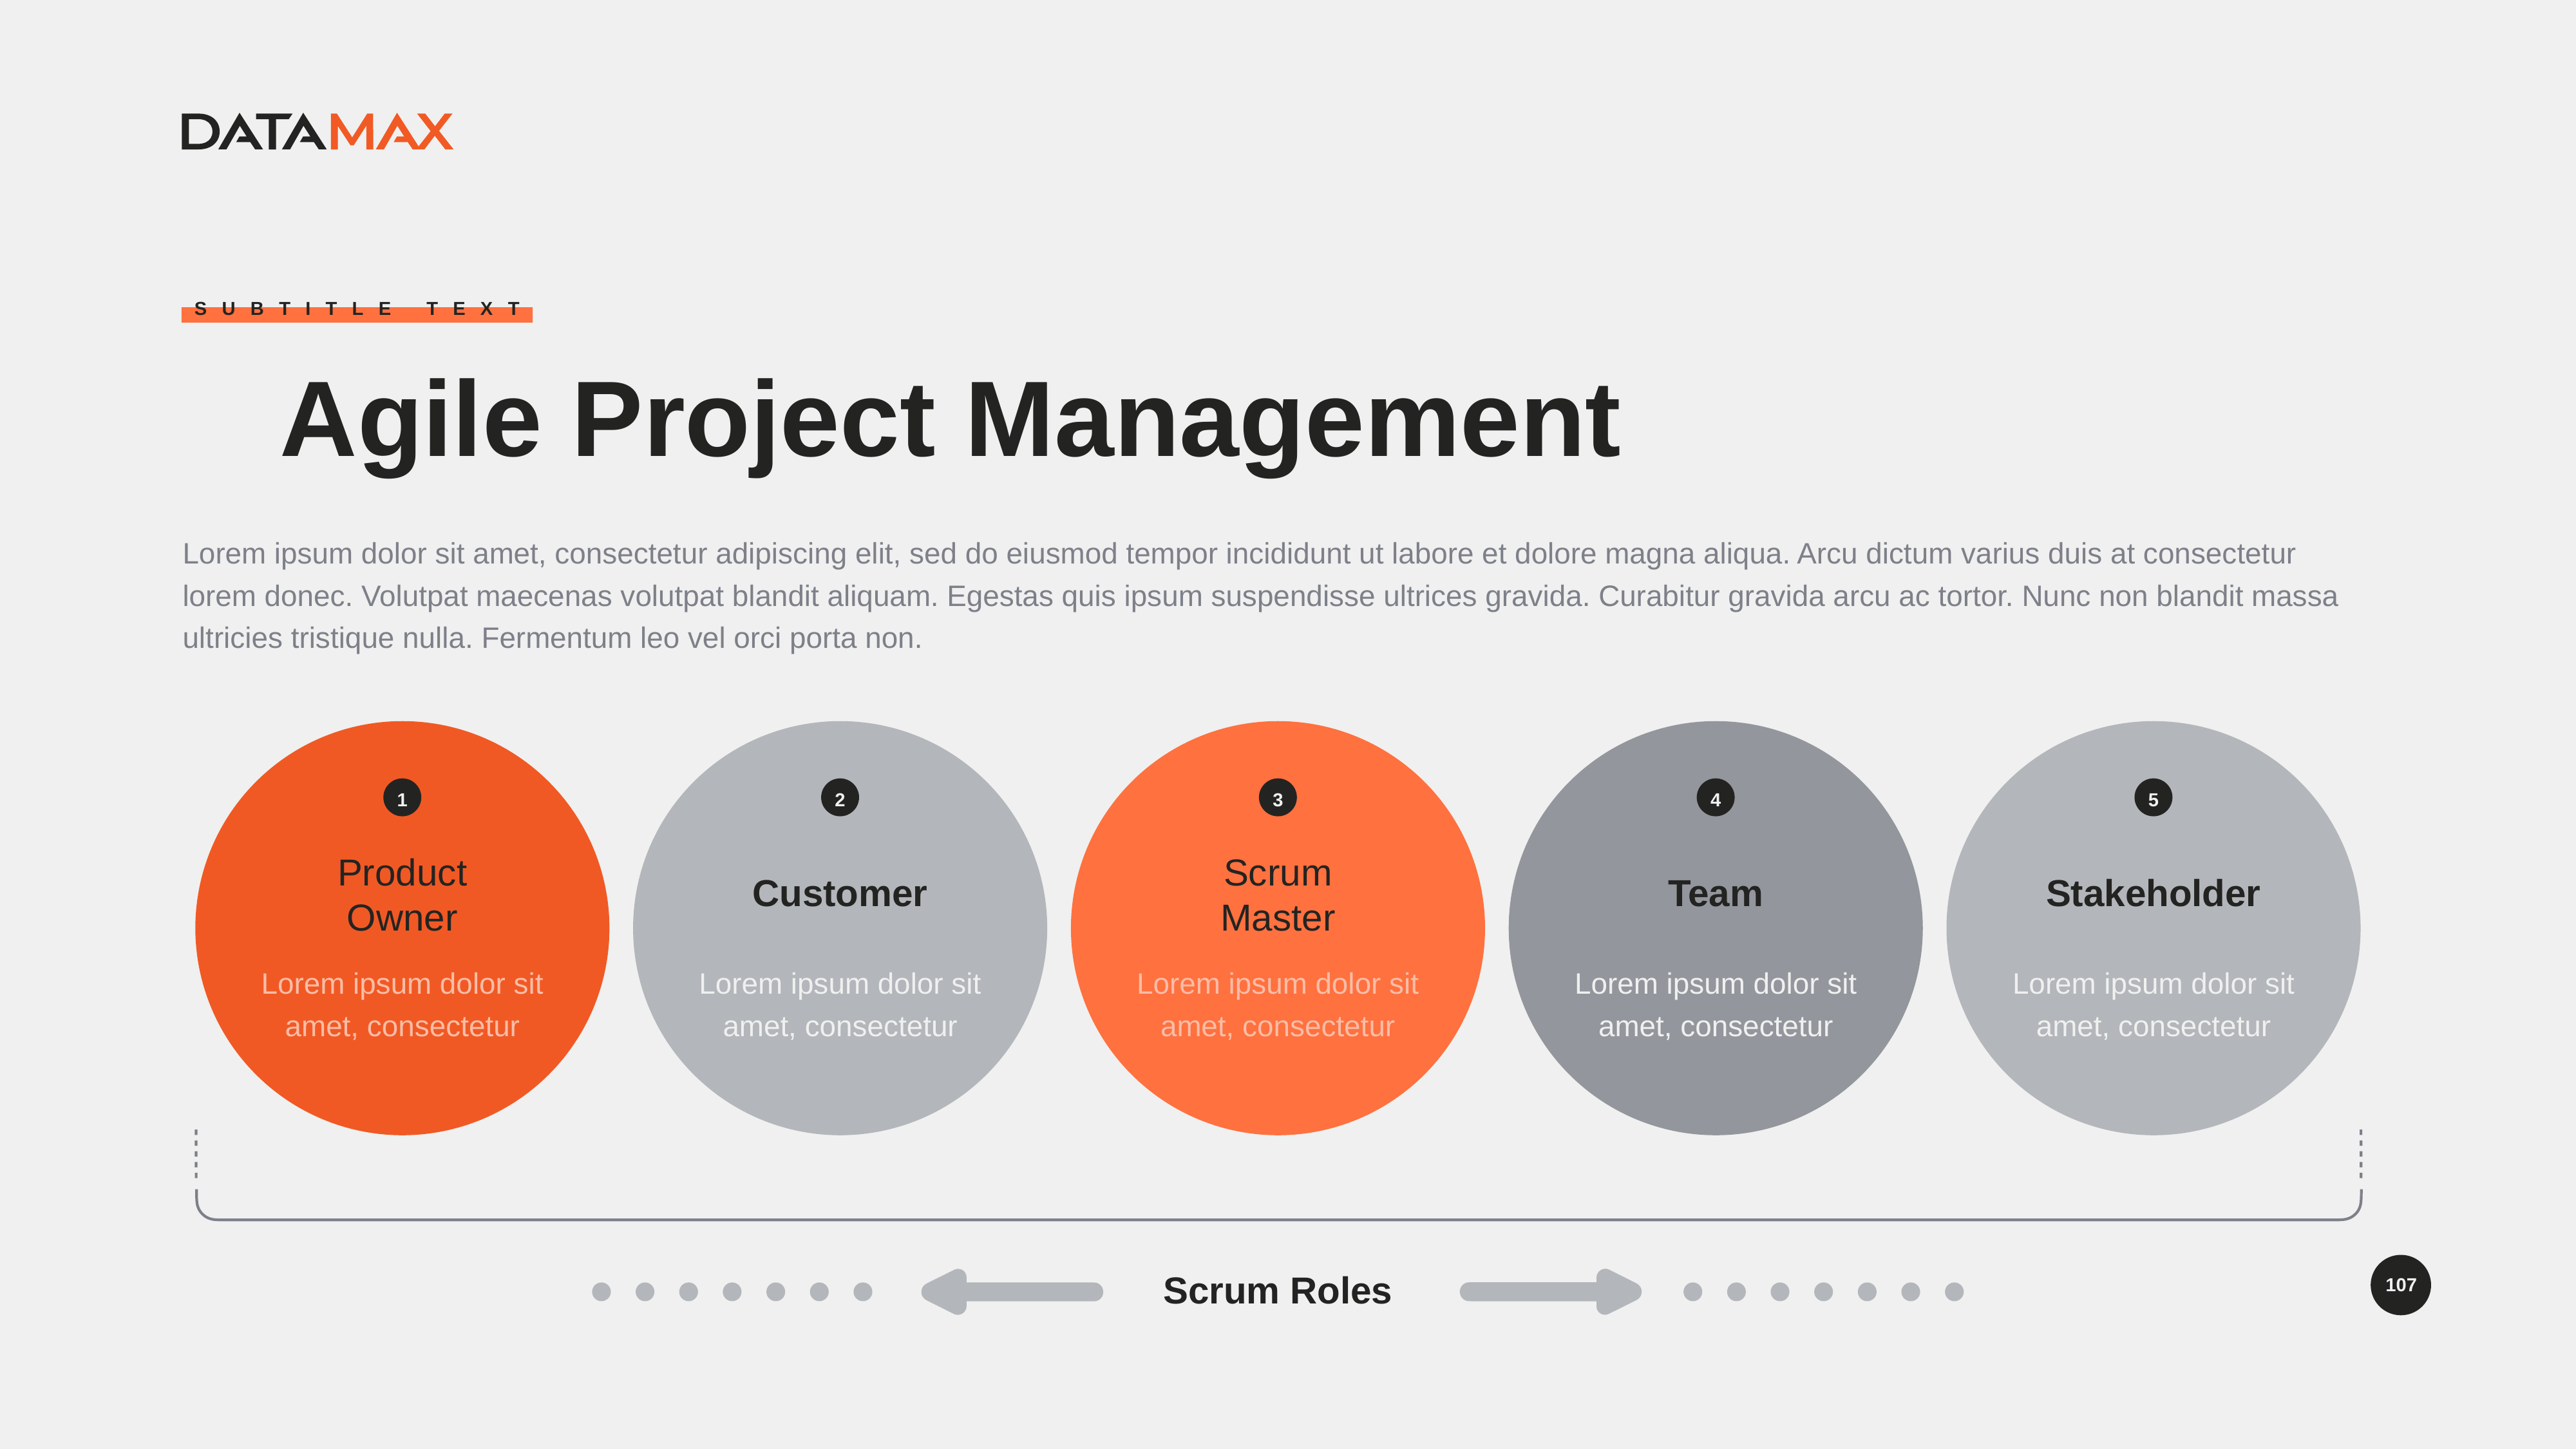

Subtitle Text

Agile Project Management
Lorem ipsum dolor sit amet, consectetur adipiscing elit, sed do eiusmod tempor incididunt ut labore et dolore magna aliqua. Arcu dictum varius duis at consectetur lorem donec. Volutpat maecenas volutpat blandit aliquam. Egestas quis ipsum suspendisse ultrices gravida. Curabitur gravida arcu ac tortor. Nunc non blandit massa ultricies tristique nulla. Fermentum leo vel orci porta non.

1

Product
Owner
Lorem ipsum dolor sit amet, consectetur

2

Customer
Lorem ipsum dolor sit amet, consectetur

3

Scrum
Master
Lorem ipsum dolor sit amet, consectetur

4

Team
Lorem ipsum dolor sit amet, consectetur

5

Stakeholder
Lorem ipsum dolor sit amet, consectetur

Scrum Roles

107